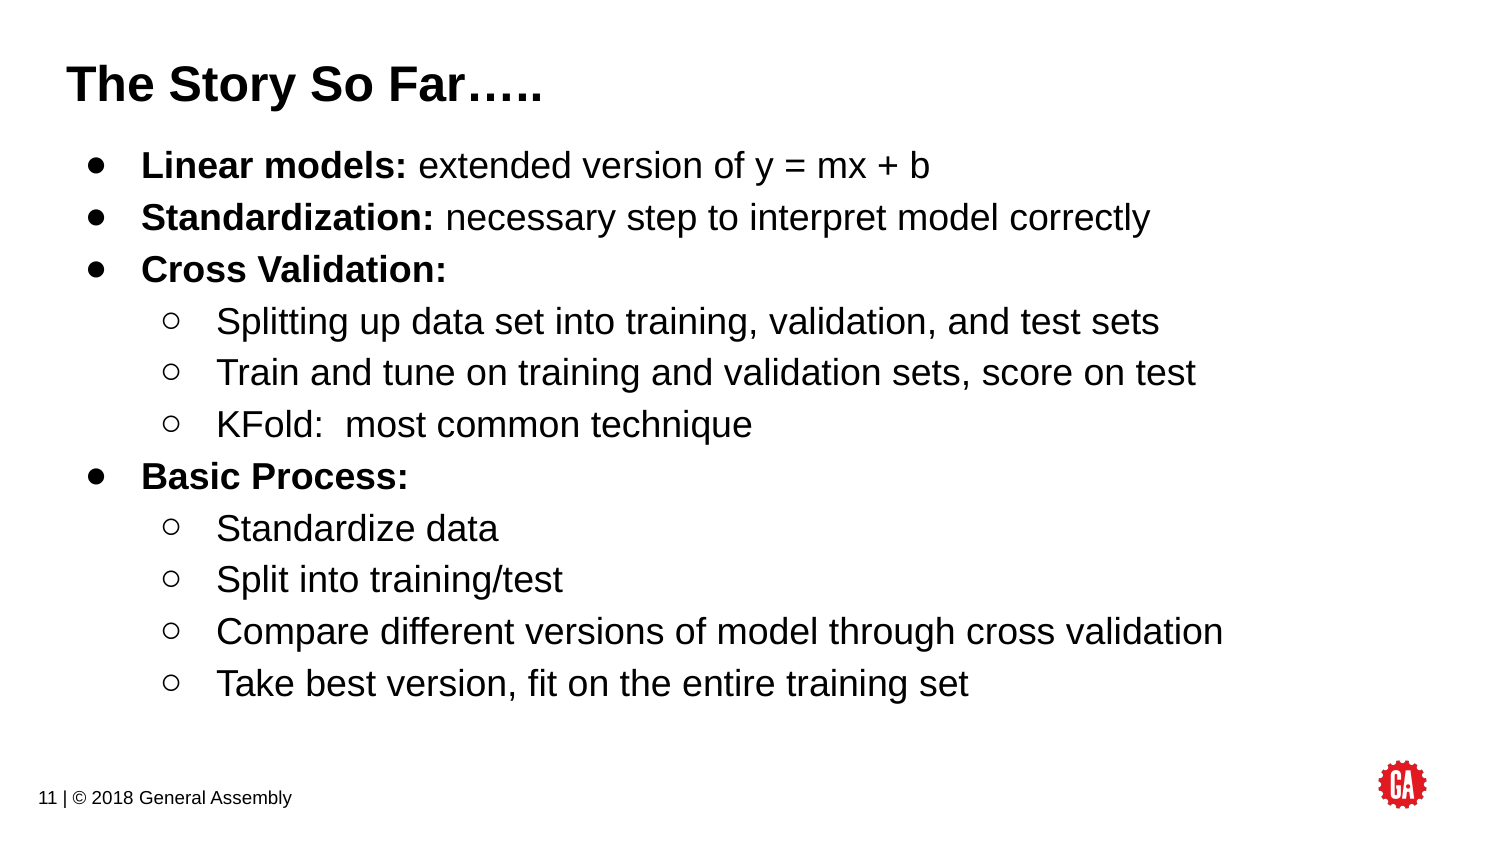

# The Story So Far…..
Linear models: extended version of y = mx + b
Standardization: necessary step to interpret model correctly
Cross Validation:
Splitting up data set into training, validation, and test sets
Train and tune on training and validation sets, score on test
KFold:  most common technique
Basic Process:
Standardize data
Split into training/test
Compare different versions of model through cross validation
Take best version, fit on the entire training set
11 | © 2018 General Assembly